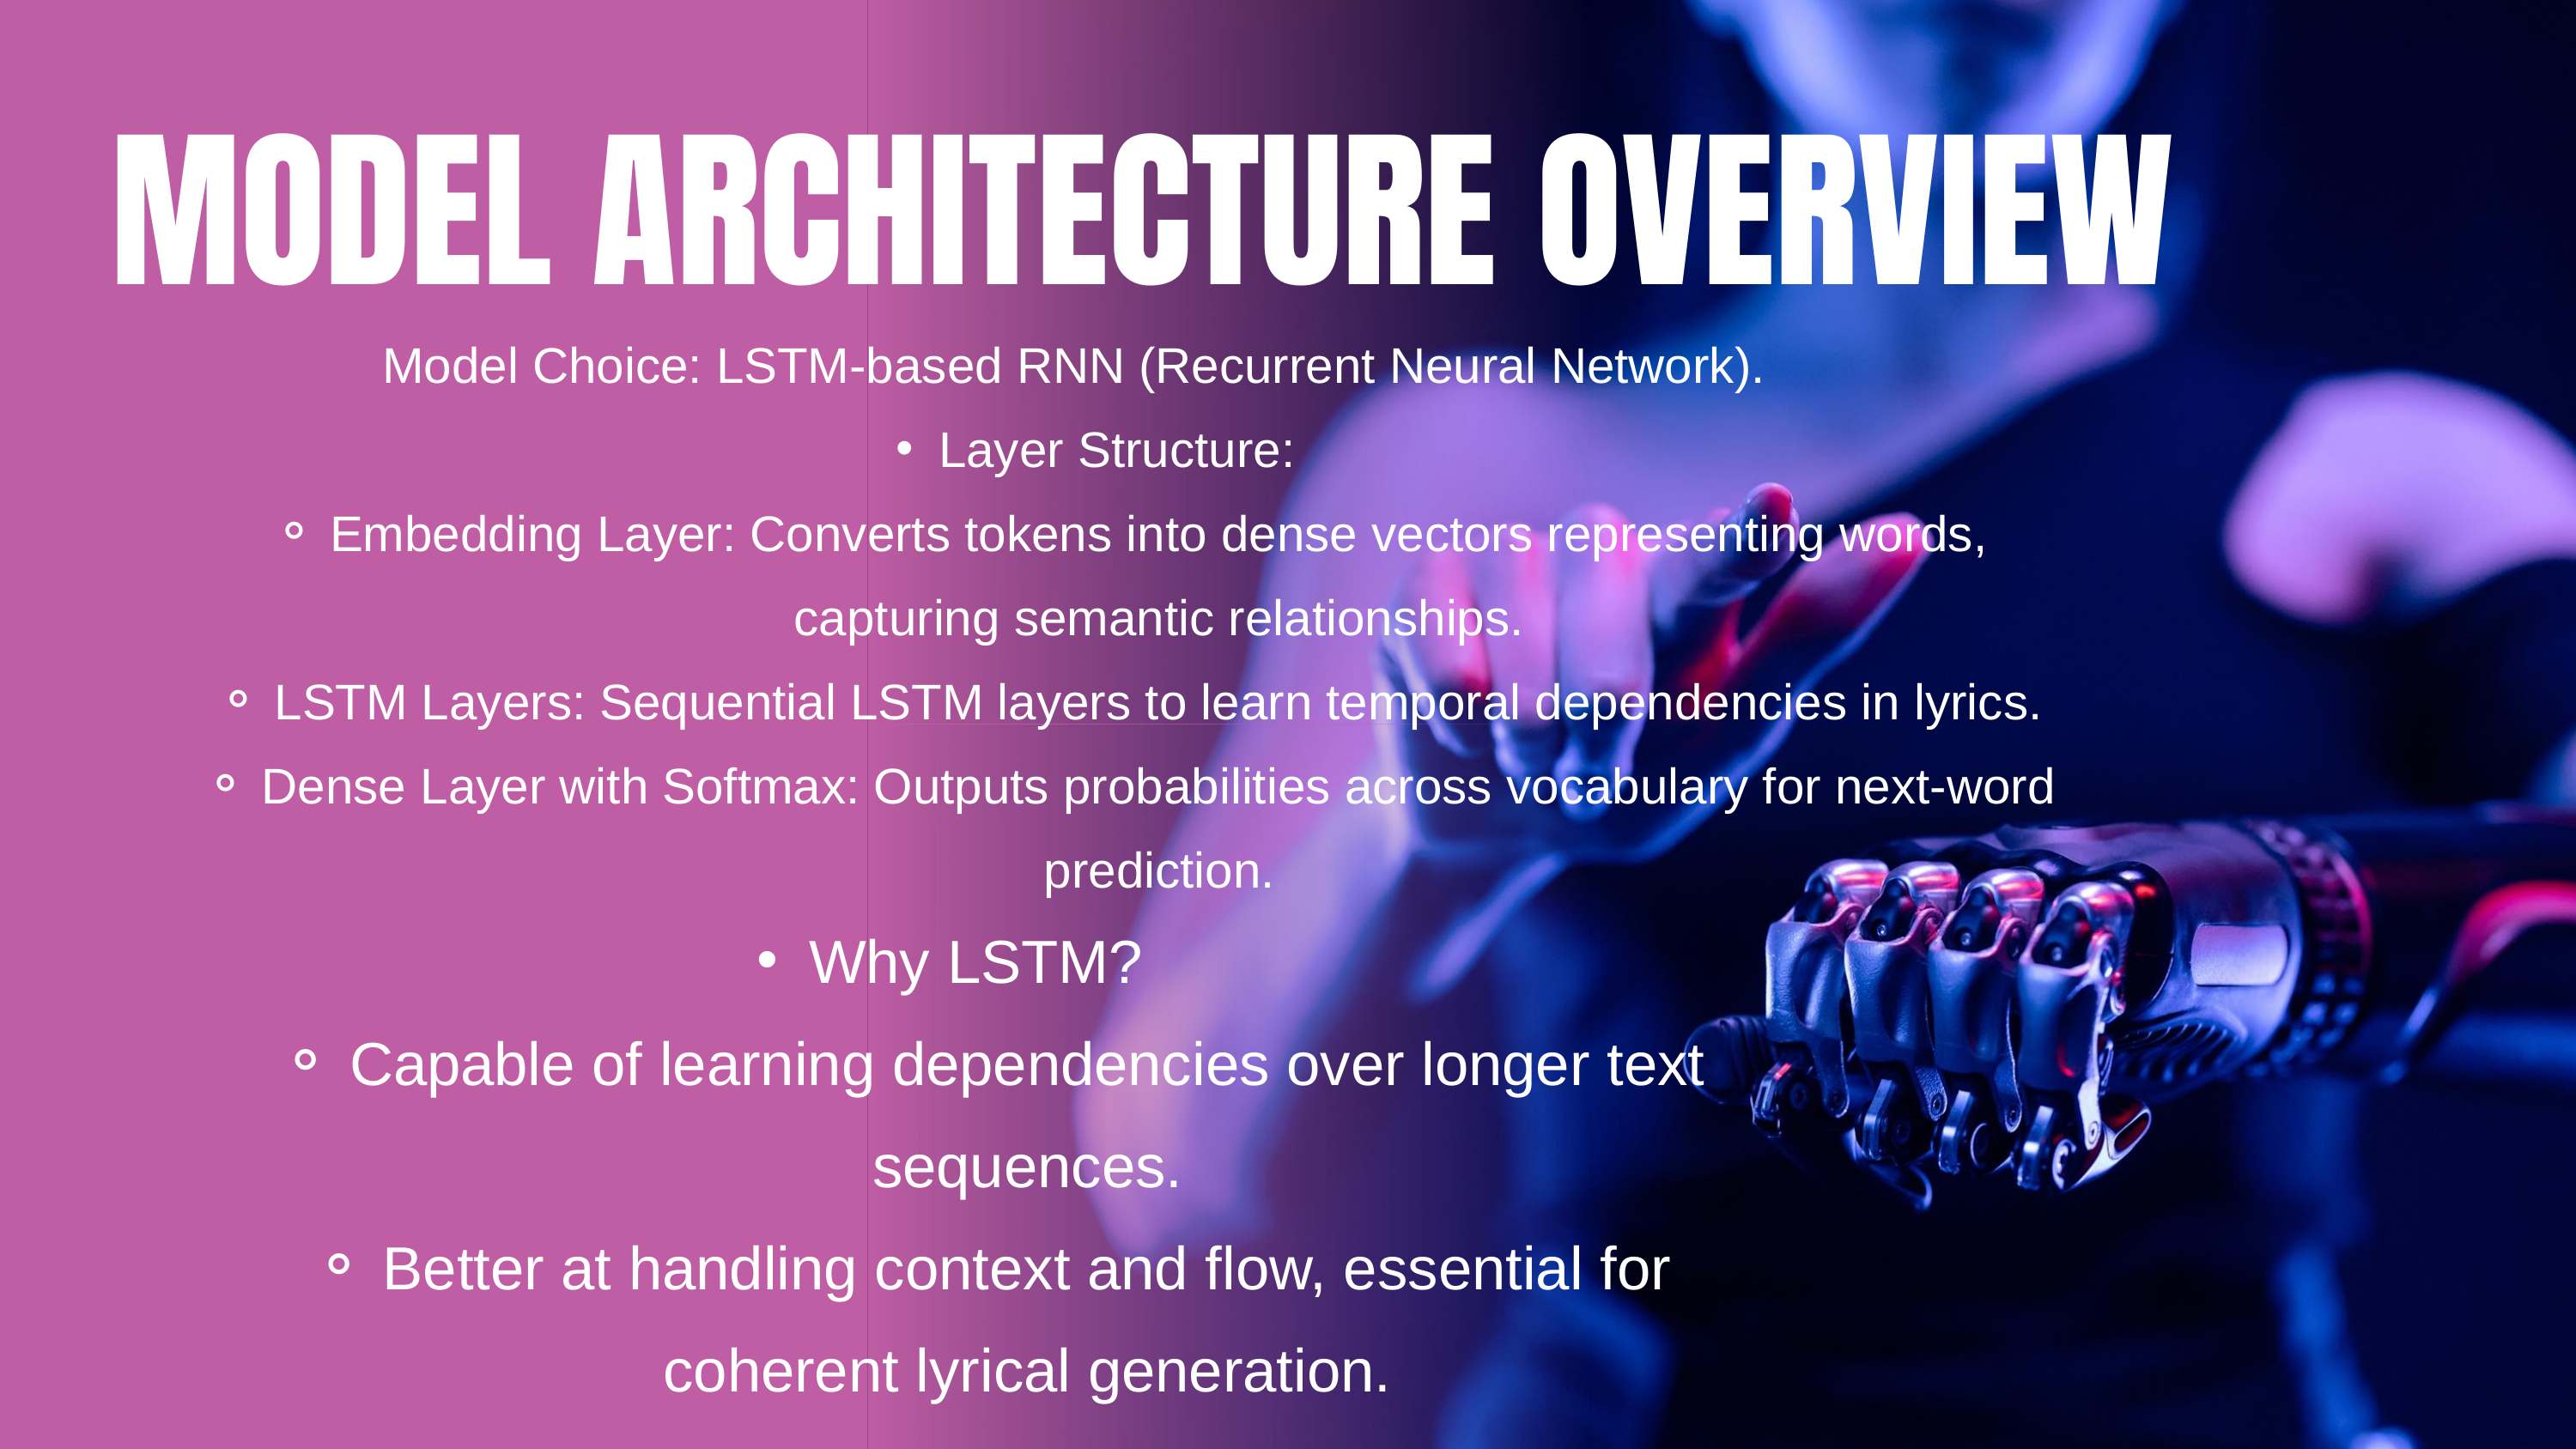

MODEL ARCHITECTURE OVERVIEW
Model Choice: LSTM-based RNN (Recurrent Neural Network).
Layer Structure:
Embedding Layer: Converts tokens into dense vectors representing words, capturing semantic relationships.
LSTM Layers: Sequential LSTM layers to learn temporal dependencies in lyrics.
Dense Layer with Softmax: Outputs probabilities across vocabulary for next-word prediction.

Why LSTM?
Capable of learning dependencies over longer text sequences.
Better at handling context and flow, essential for coherent lyrical generation.